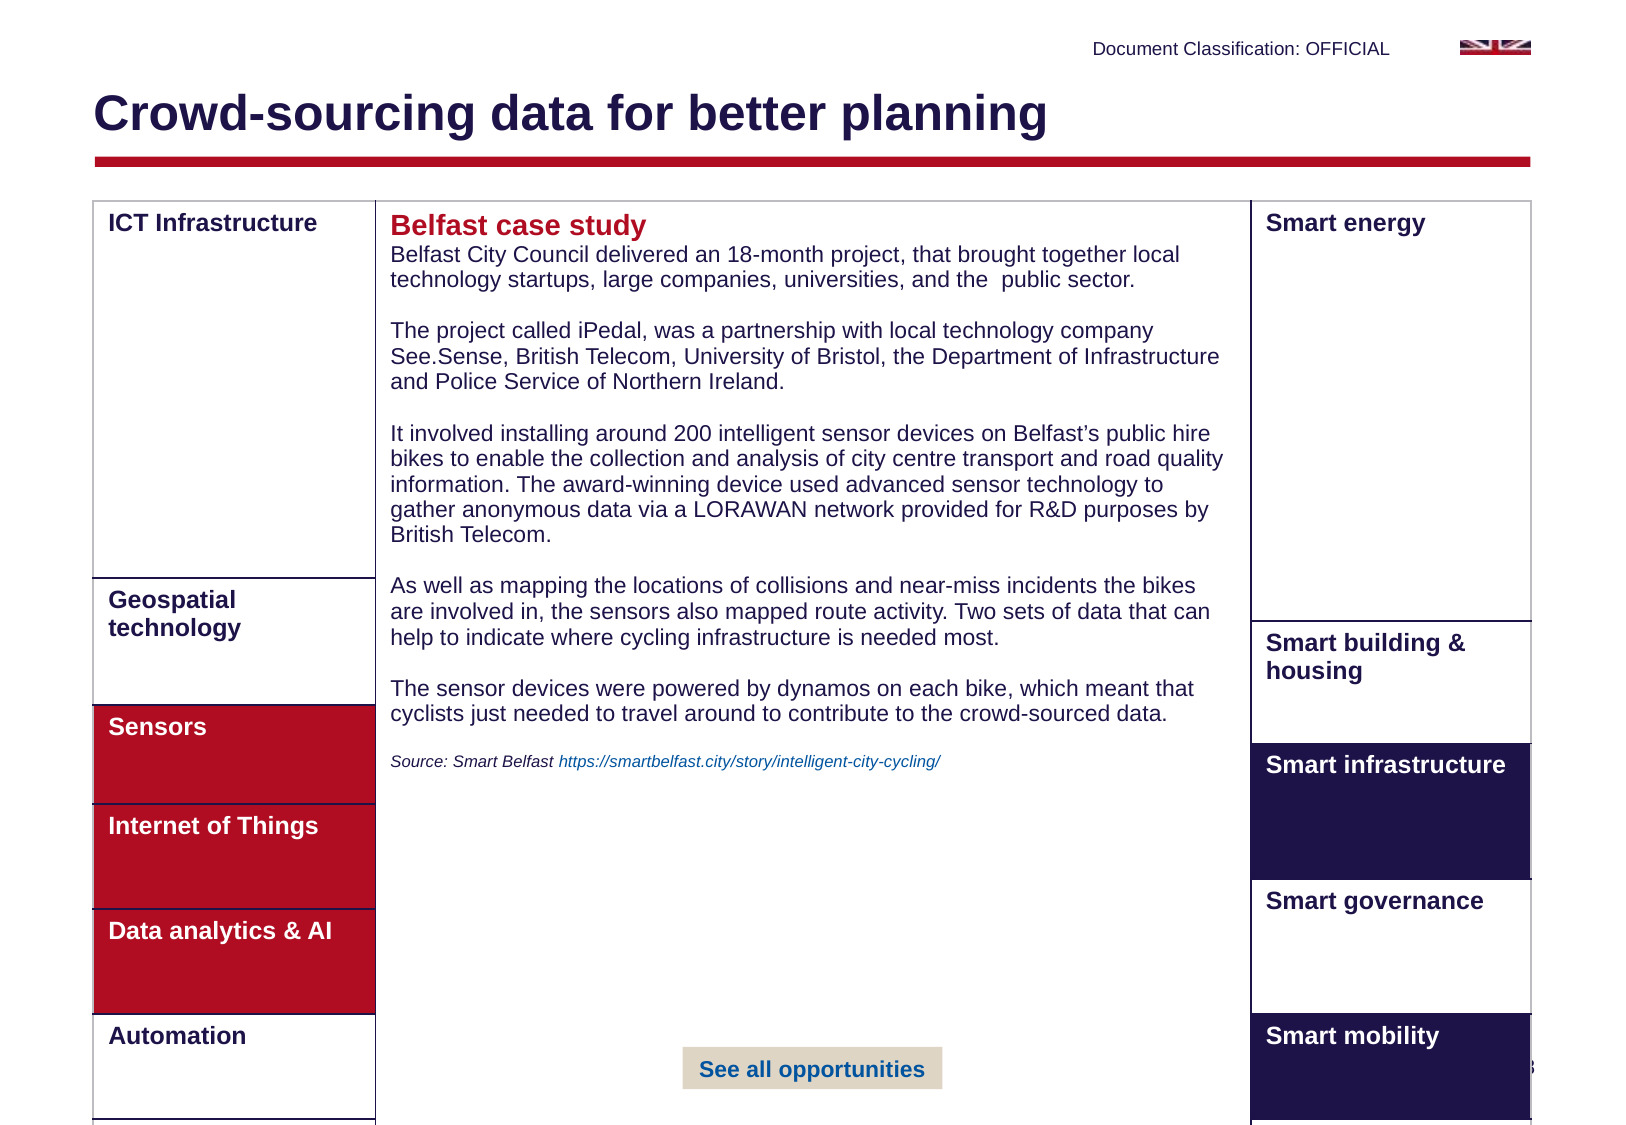

# Crowd-sourcing data for better planning
| ICT Infrastructure | Belfast case study Belfast City Council delivered an 18-month project, that brought together local technology startups, large companies, universities, and the public sector. The project called iPedal, was a partnership with local technology company See.Sense, British Telecom, University of Bristol, the Department of Infrastructure and Police Service of Northern Ireland. It involved installing around 200 intelligent sensor devices on Belfast’s public hire bikes to enable the collection and analysis of city centre transport and road quality information. The award-winning device used advanced sensor technology to gather anonymous data via a LORAWAN network provided for R&D purposes by British Telecom. As well as mapping the locations of collisions and near-miss incidents the bikes are involved in, the sensors also mapped route activity. Two sets of data that can help to indicate where cycling infrastructure is needed most. The sensor devices were powered by dynamos on each bike, which meant that cyclists just needed to travel around to contribute to the crowd-sourced data. Source: Smart Belfast https://smartbelfast.city/story/intelligent-city-cycling/ | Smart energy |
| --- | --- | --- |
| Geospatial technology |  | Smart building & housing |
|  |  | Smart building & housing |
| Sensors |  | Smart infrastructure |
|  |  | Smart infrastructure |
| Internet of Things |  | Smart governance |
|  |  | Smart governance |
| Data analytics & AI |  | Smart governance |
| Automation |  | Smart mobility |
| Blockchain |  | Smart health |
See all opportunities